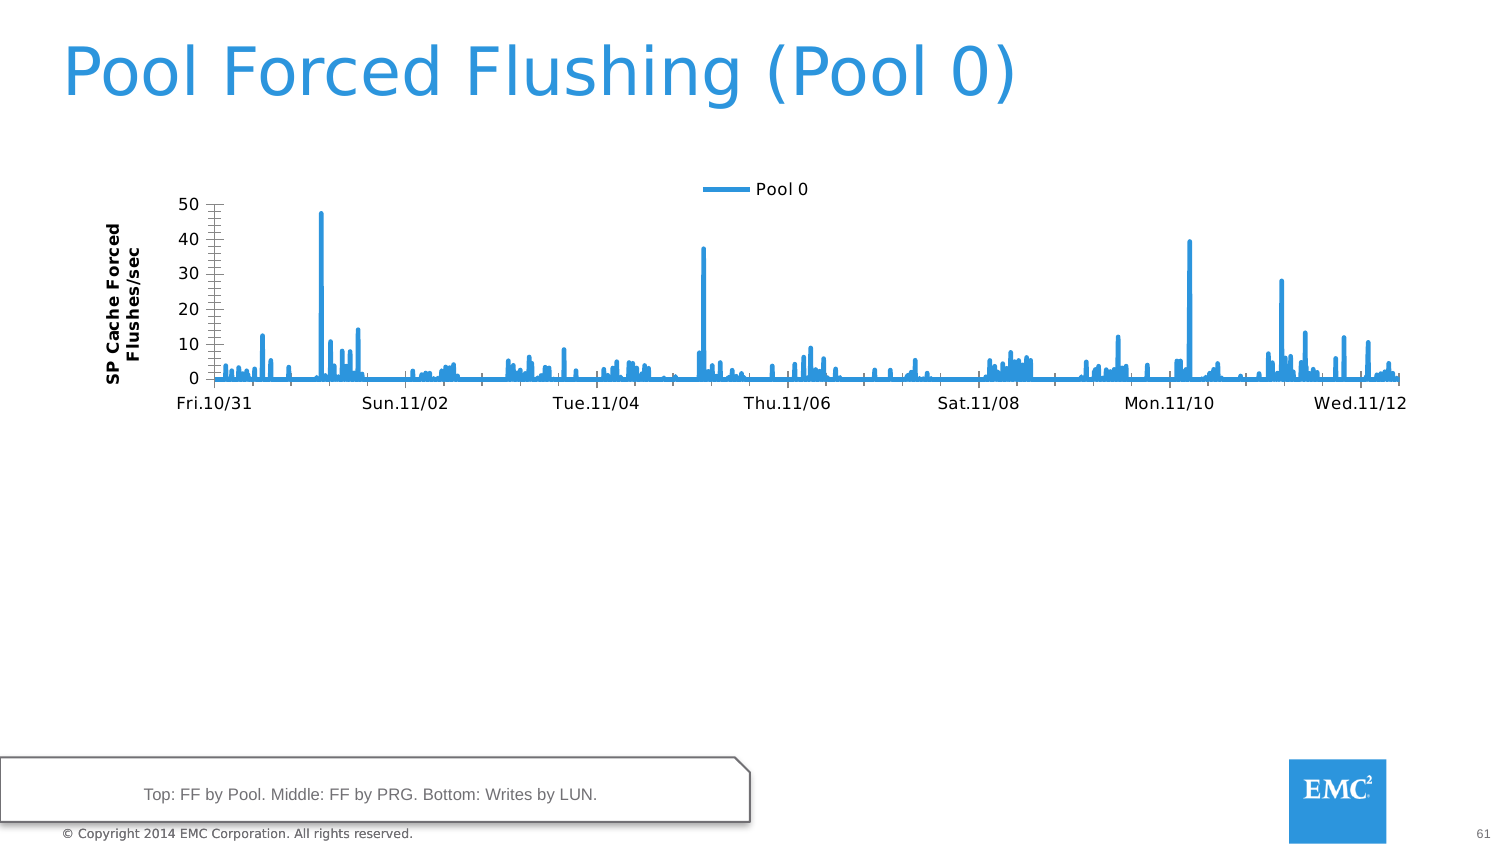

# Pool Forced Flushing (Pool 0)

### Chart

| Category | Pool 0 |  |
|---|---|---|
Top: FF by Pool. Middle: FF by PRG. Bottom: Writes by LUN.